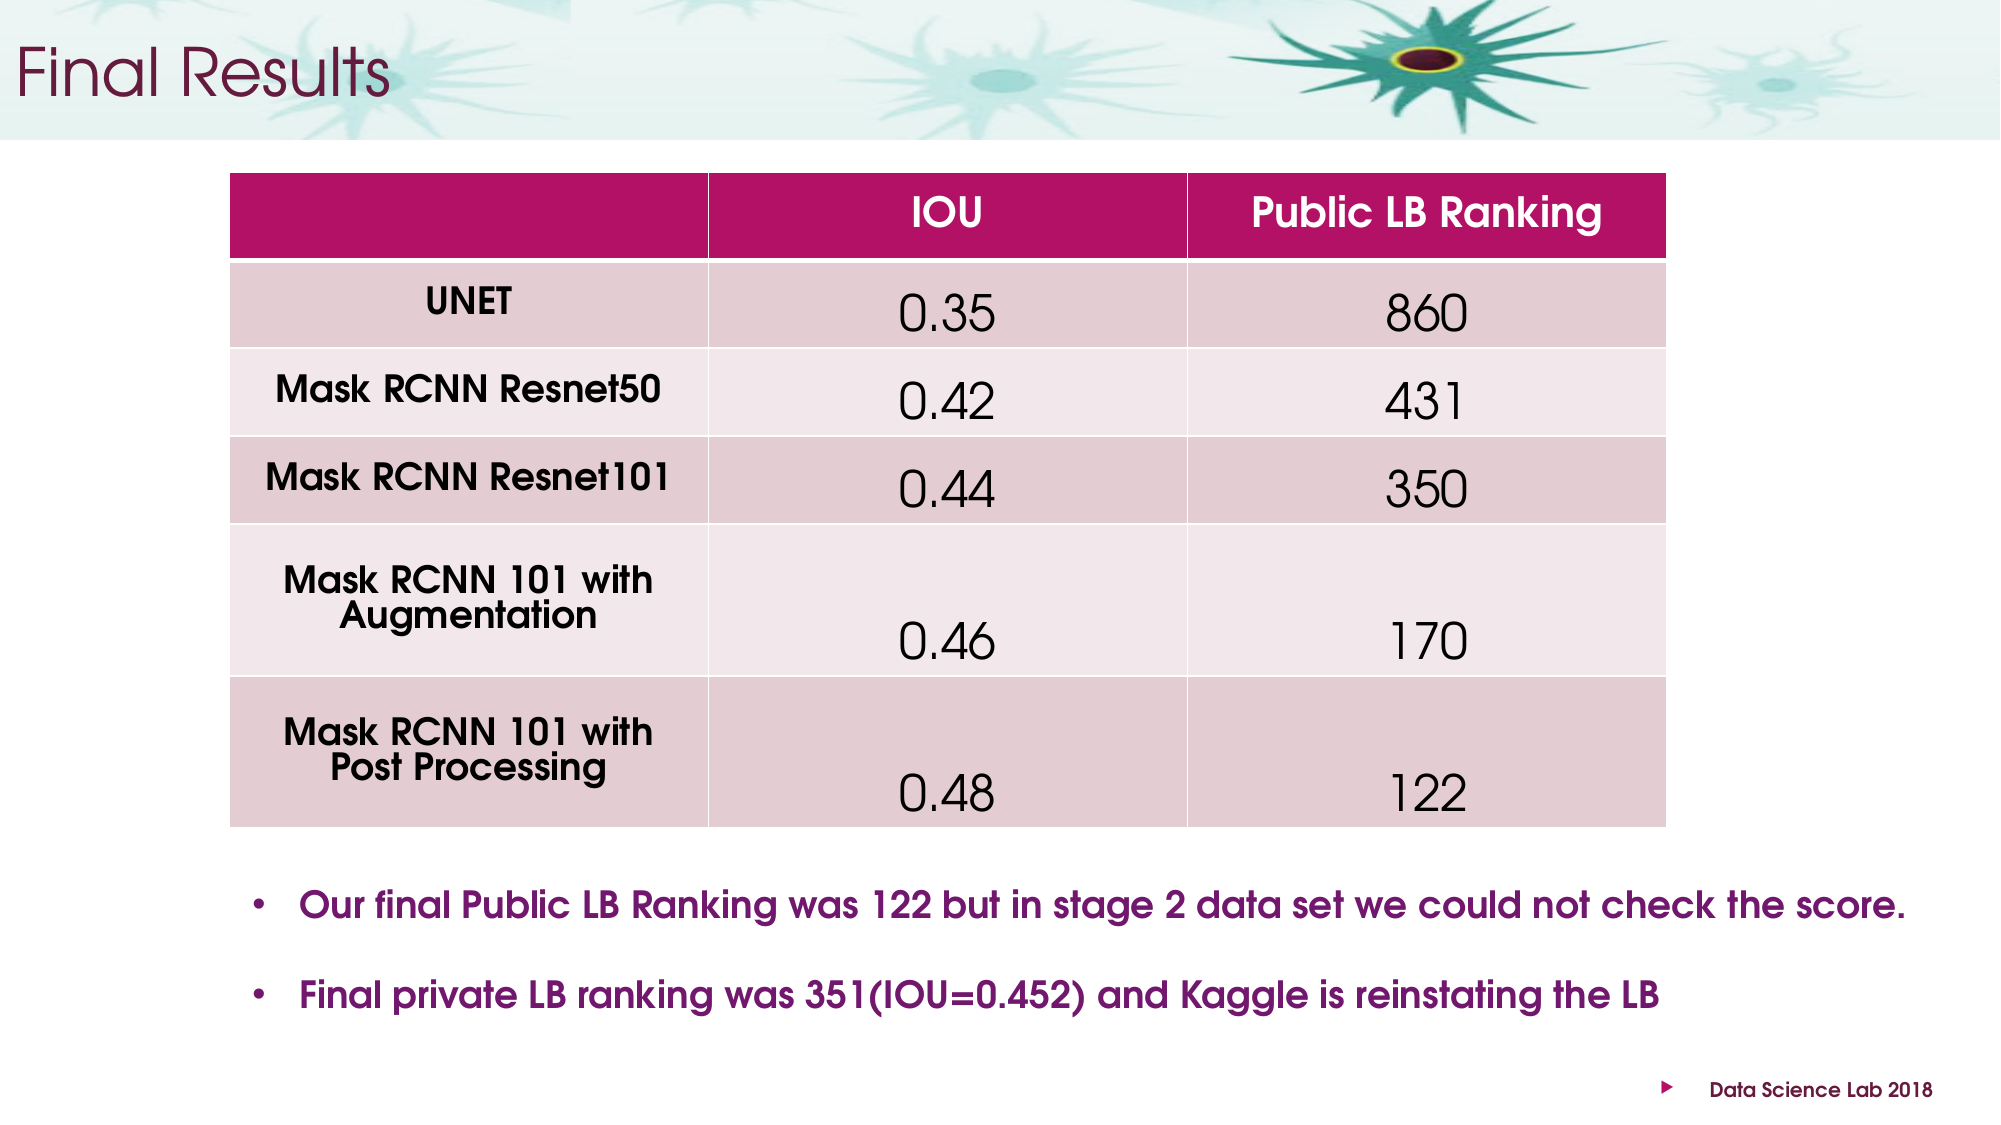

# Final Results
|  | IOU | Public LB Ranking |
| --- | --- | --- |
| UNET | 0.35 | 860 |
| Mask RCNN Resnet50 | 0.42 | 431 |
| Mask RCNN Resnet101 | 0.44 | 350 |
| Mask RCNN 101 with Augmentation | 0.46 | 170 |
| Mask RCNN 101 with Post Processing | 0.48 | 122 |
Our final Public LB Ranking was 122 but in stage 2 data set we could not check the score.

Final private LB ranking was 351(IOU=0.452) and Kaggle is reinstating the LB
Data Science Lab 2018